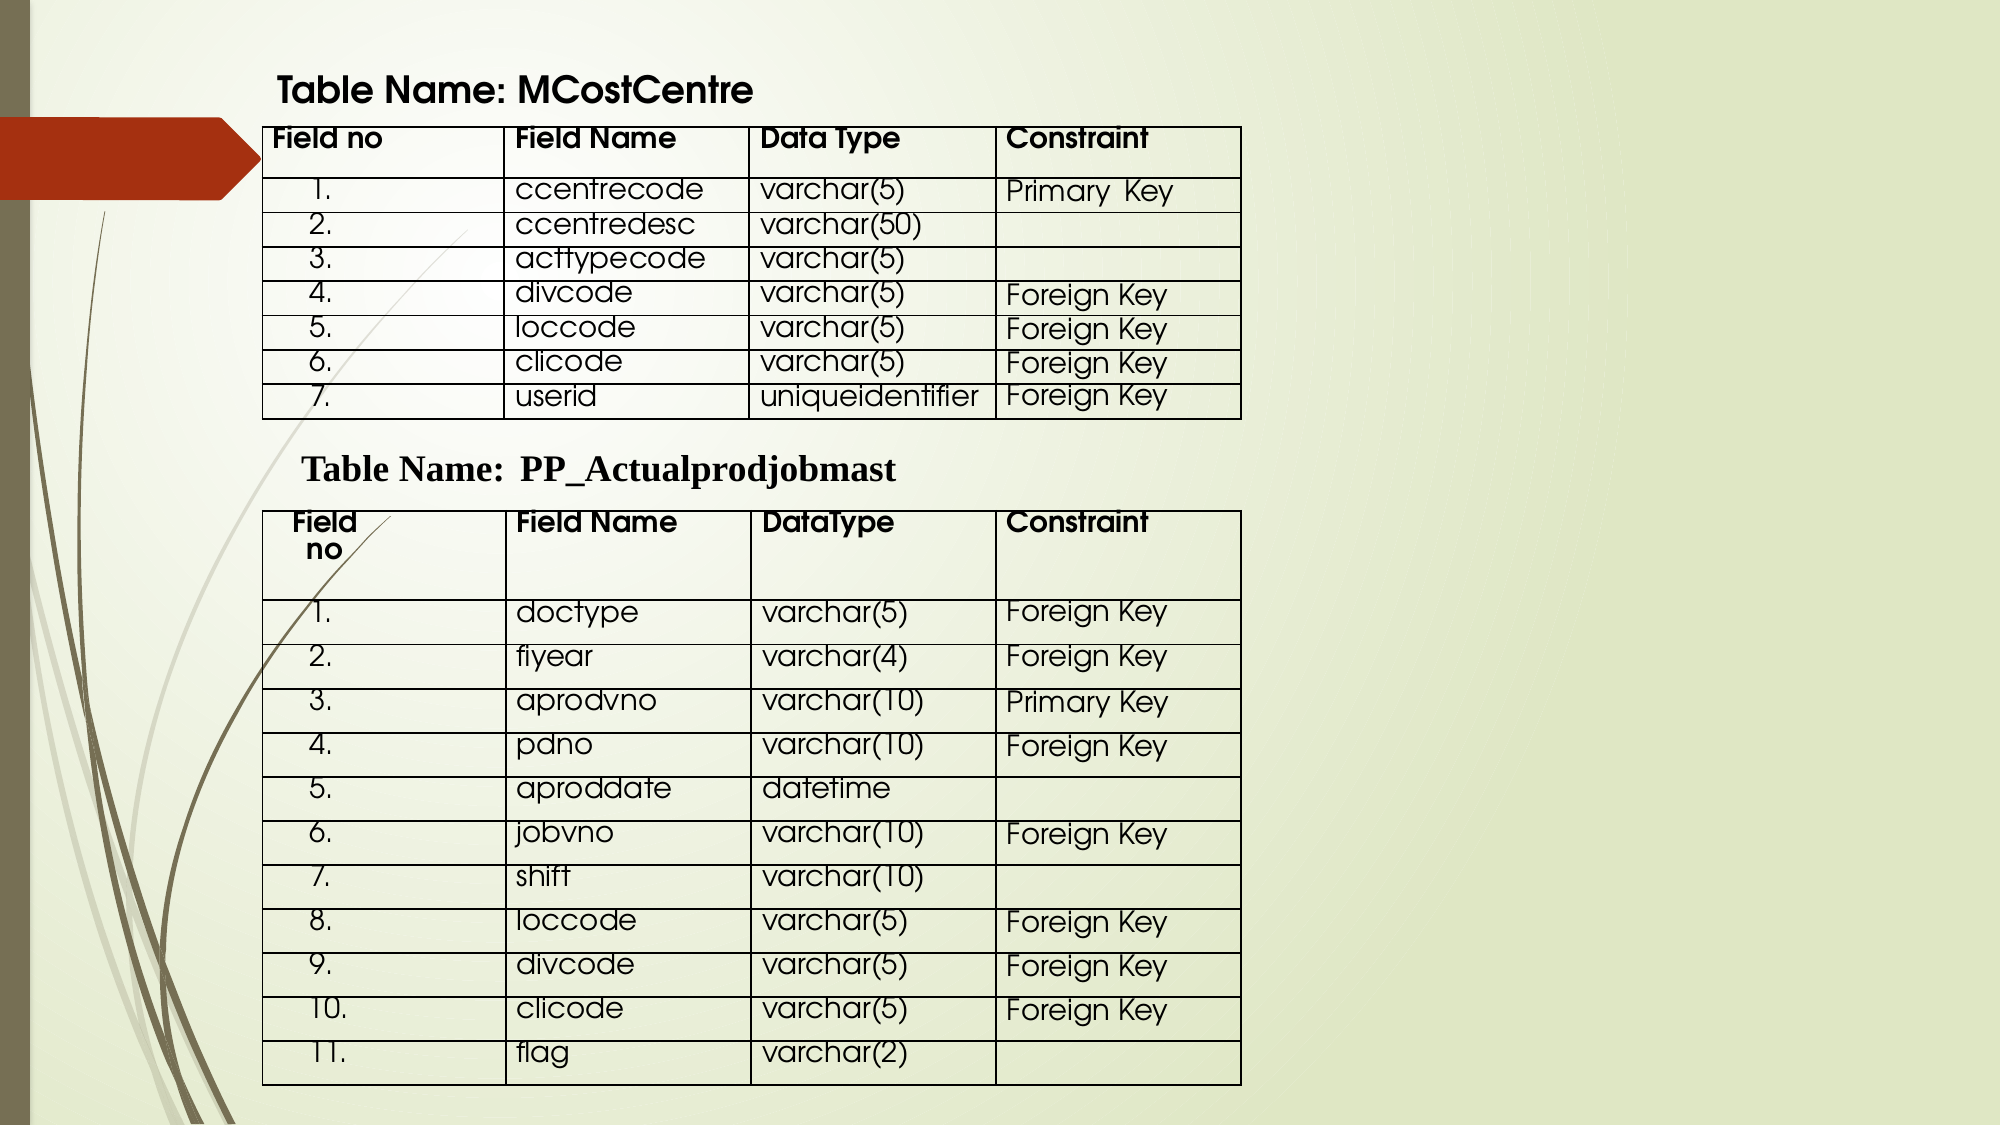

Table Name: MCostCentre

| Field no | Field Name | Data Type | Constraint |
| --- | --- | --- | --- |
| 1. | ccentrecode | varchar(5) | Primary Key |
| 2. | ccentredesc | varchar(50) |  |
| 3. | acttypecode | varchar(5) |  |
| 4. | divcode | varchar(5) | Foreign Key |
| 5. | loccode | varchar(5) | Foreign Key |
| 6. | clicode | varchar(5) | Foreign Key |
| 7. | userid | uniqueidentifier | Foreign Key |

Table Name: PP_Actualprodjobmast
| Field no | Field Name | DataType | Constraint |
| --- | --- | --- | --- |
| 1. | doctype | varchar(5) | Foreign Key |
| 2. | fiyear | varchar(4) | Foreign Key |
| 3. | aprodvno | varchar(10) | Primary Key |
| 4. | pdno | varchar(10) | Foreign Key |
| 5. | aproddate | datetime |  |
| 6. | jobvno | varchar(10) | Foreign Key |
| 7. | shift | varchar(10) |  |
| 8. | loccode | varchar(5) | Foreign Key |
| 9. | divcode | varchar(5) | Foreign Key |
| 10. | clicode | varchar(5) | Foreign Key |
| 11. | flag | varchar(2) |  |